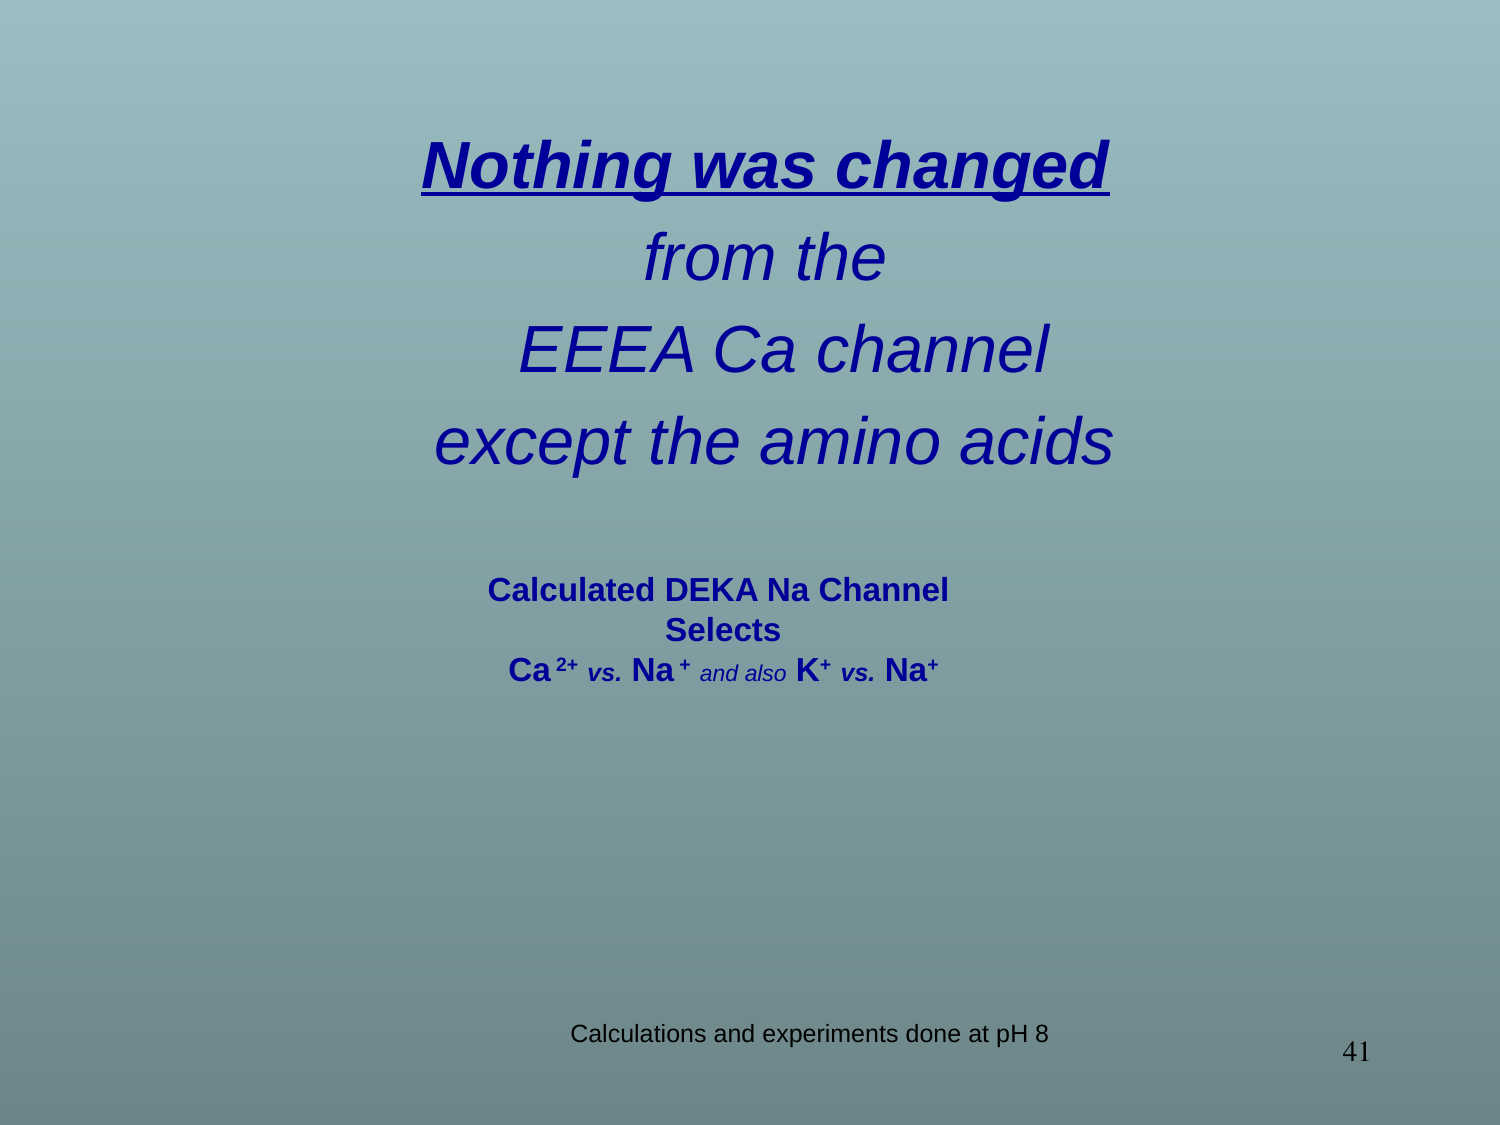

# Nothing was changed from the EEEA Ca channel except the amino acids
Calculated DEKA Na Channel
Selects
Ca 2+ vs. Na + and also K+ vs. Na+
Calculations and experiments done at pH 8
41